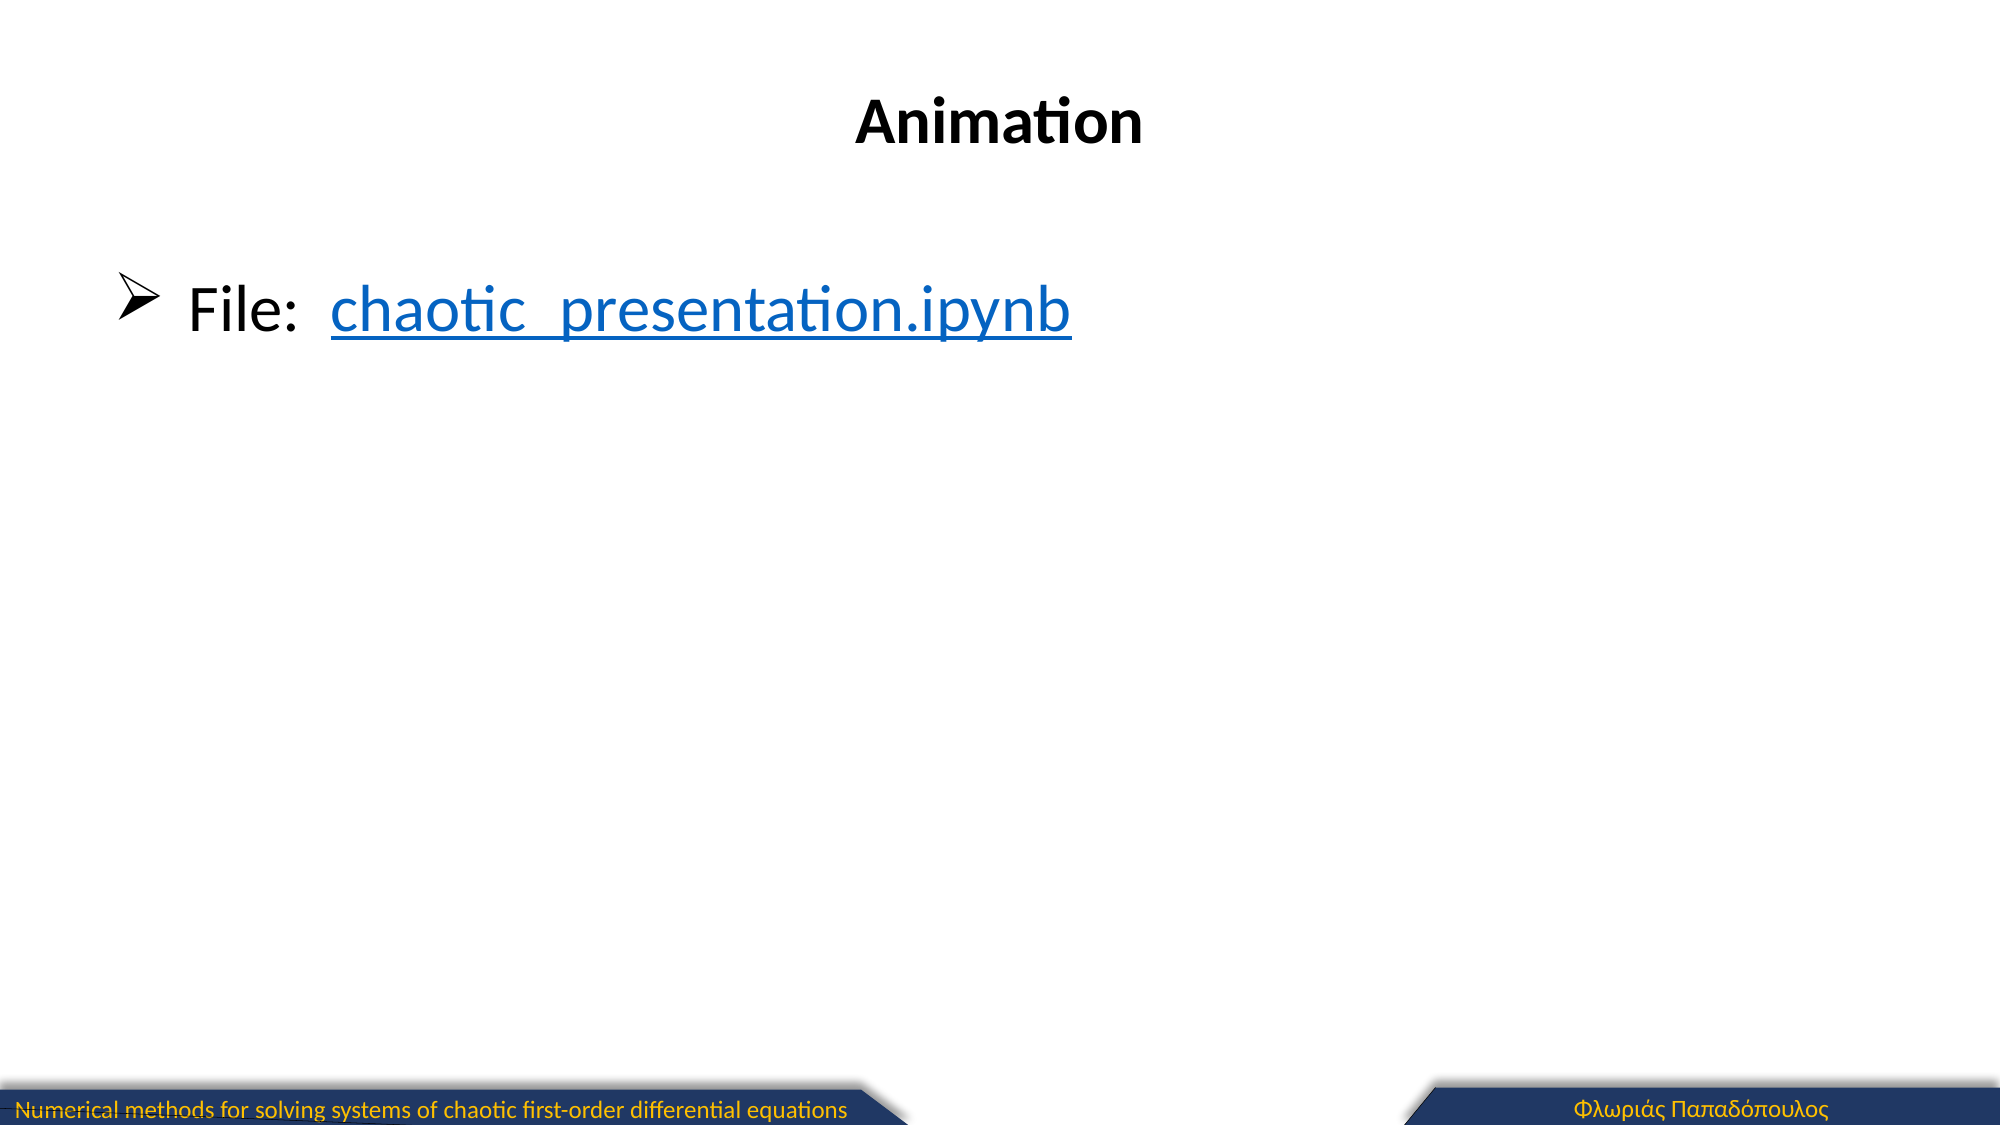

Animation
File:  chaotic_presentation.ipynb
Φλωριάς Παπαδόπουλος
Numerical methods for solving systems of chaotic first-order differential equations